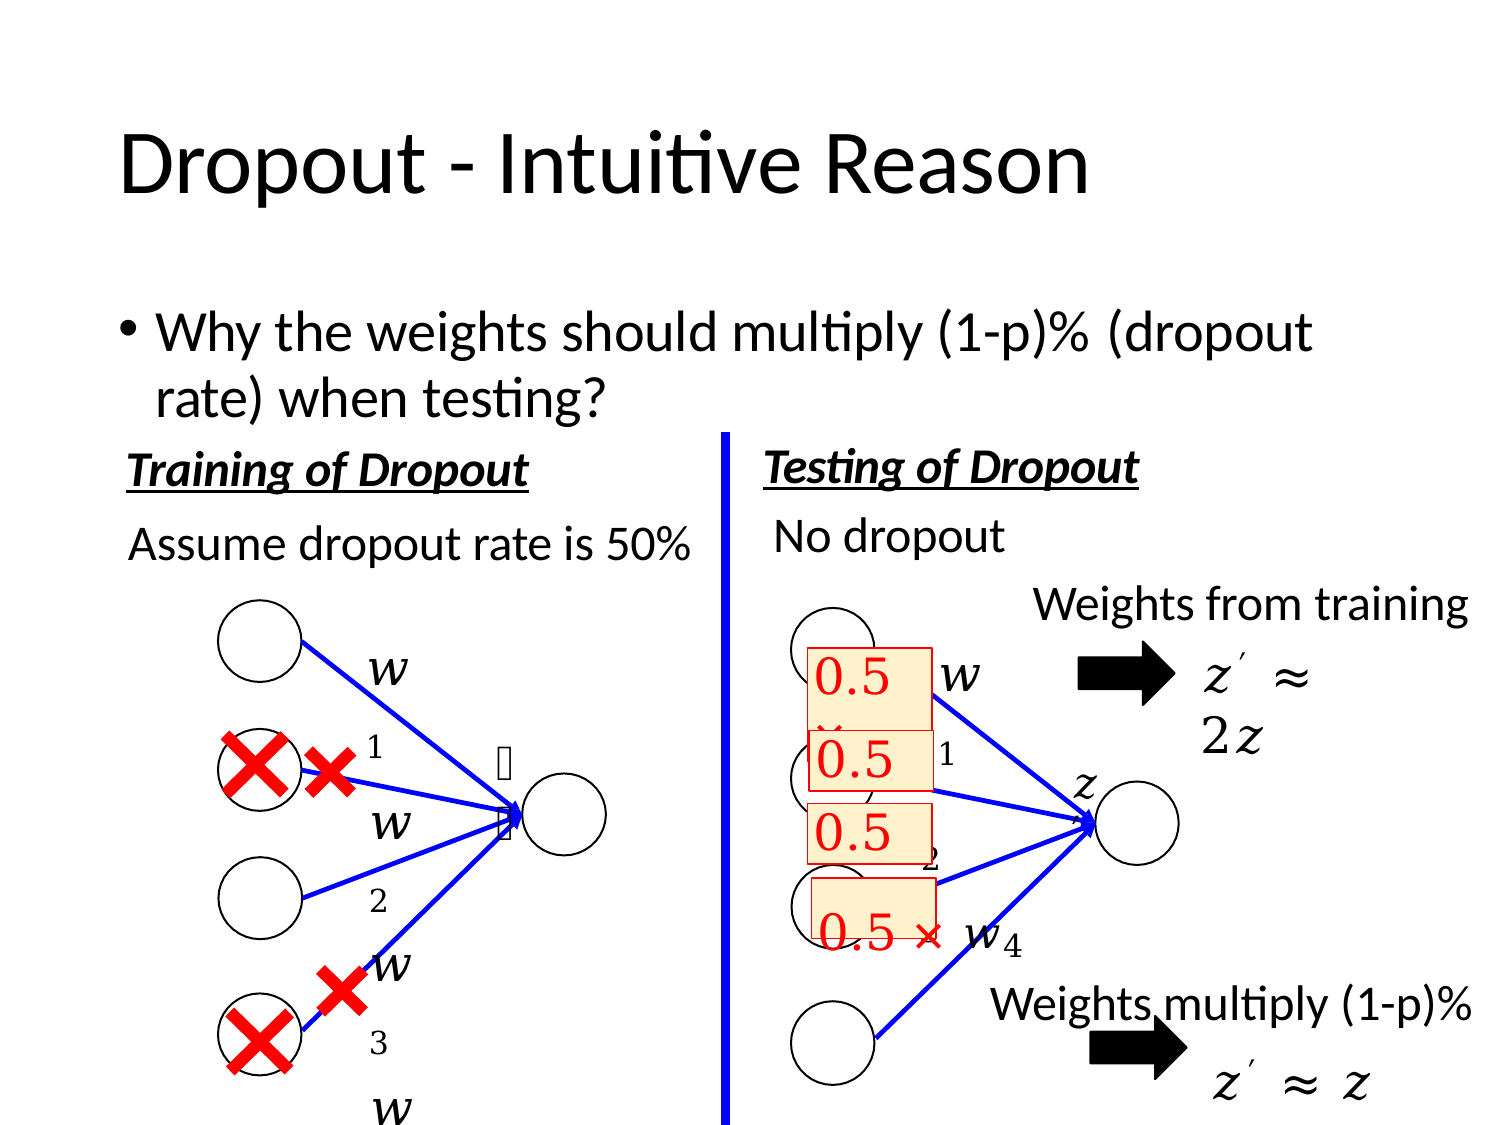

# Dropout - Intuitive Reason
Why the weights should multiply (1-p)% (dropout
rate) when testing?

Testing of Dropout
No dropout
Weights from training
Training of Dropout
Assume dropout rate is 50%

𝑤1
𝑤2
𝑤3
𝑤4
𝑧′  ≈  2𝑧

𝑤1

0.5 ×
𝑧′
0.5 ×  𝑤2

𝑧

0.5 ×  𝑤3

0.5 × 𝑤4
Weights multiply (1-p)%
𝑧′  ≈ 𝑧